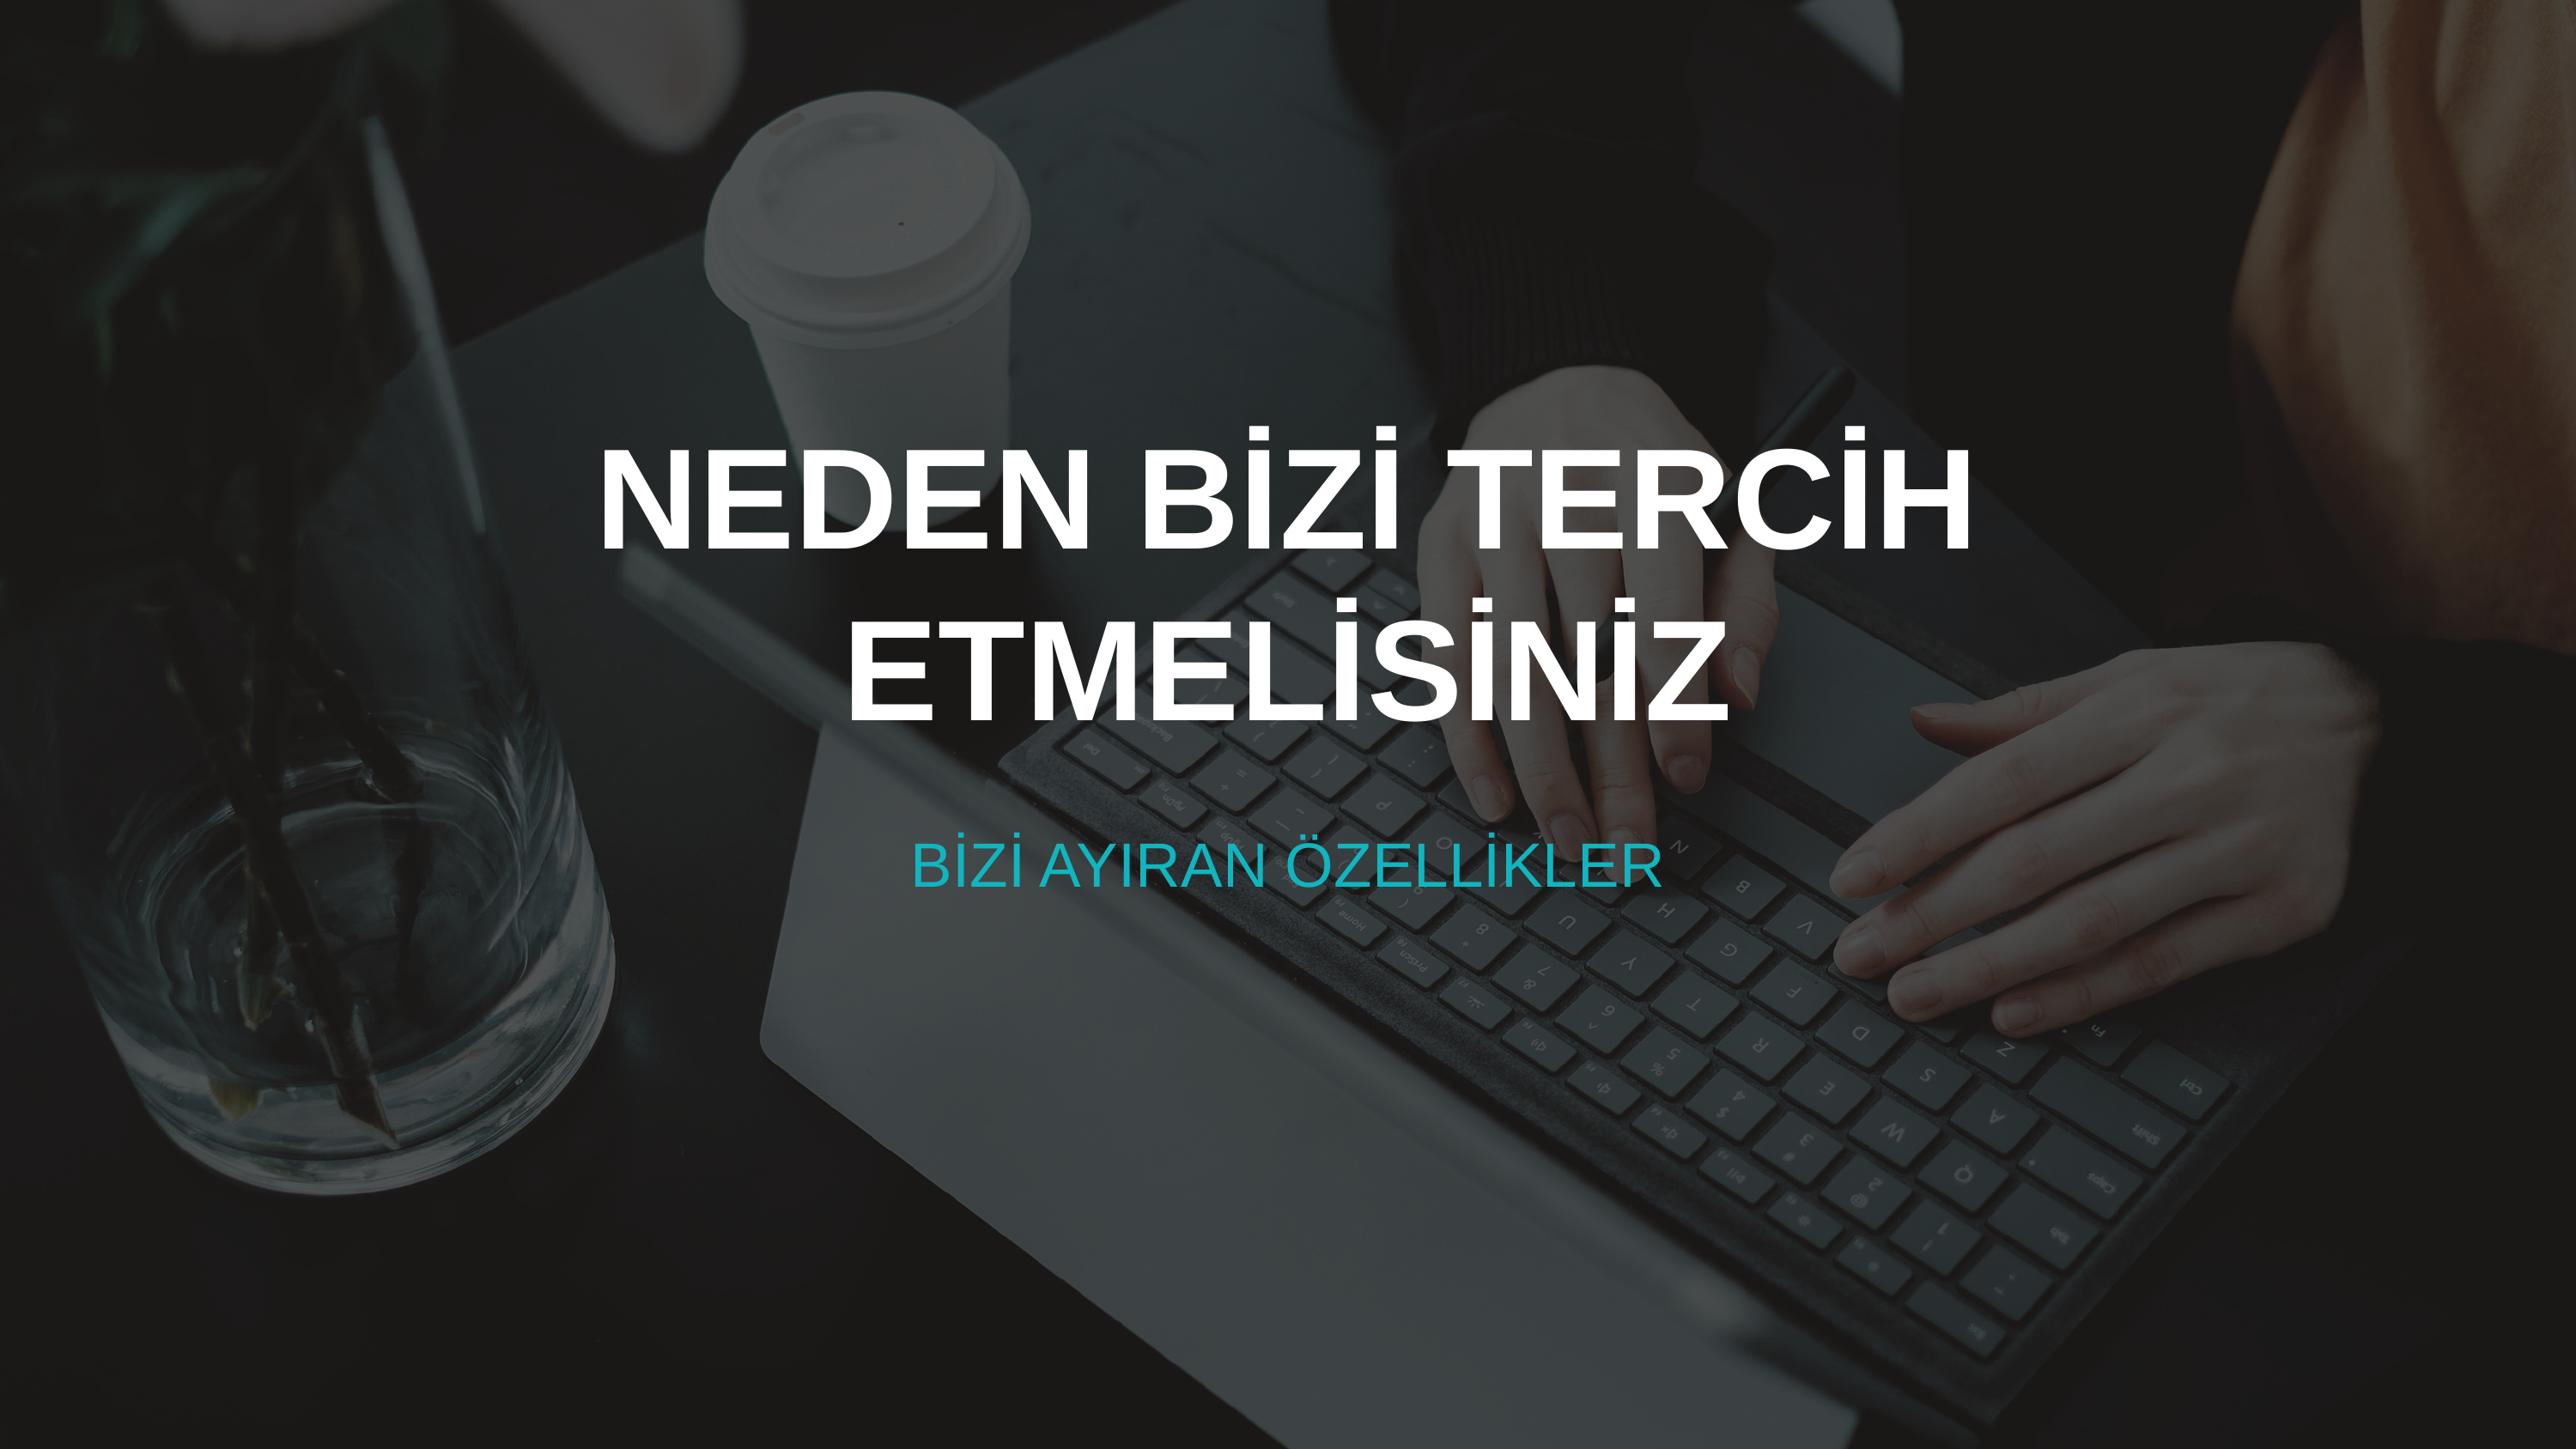

NEDEN BİZİ TERCİH ETMELİSİNİZ
BİZİ AYIRAN ÖZELLİKLER